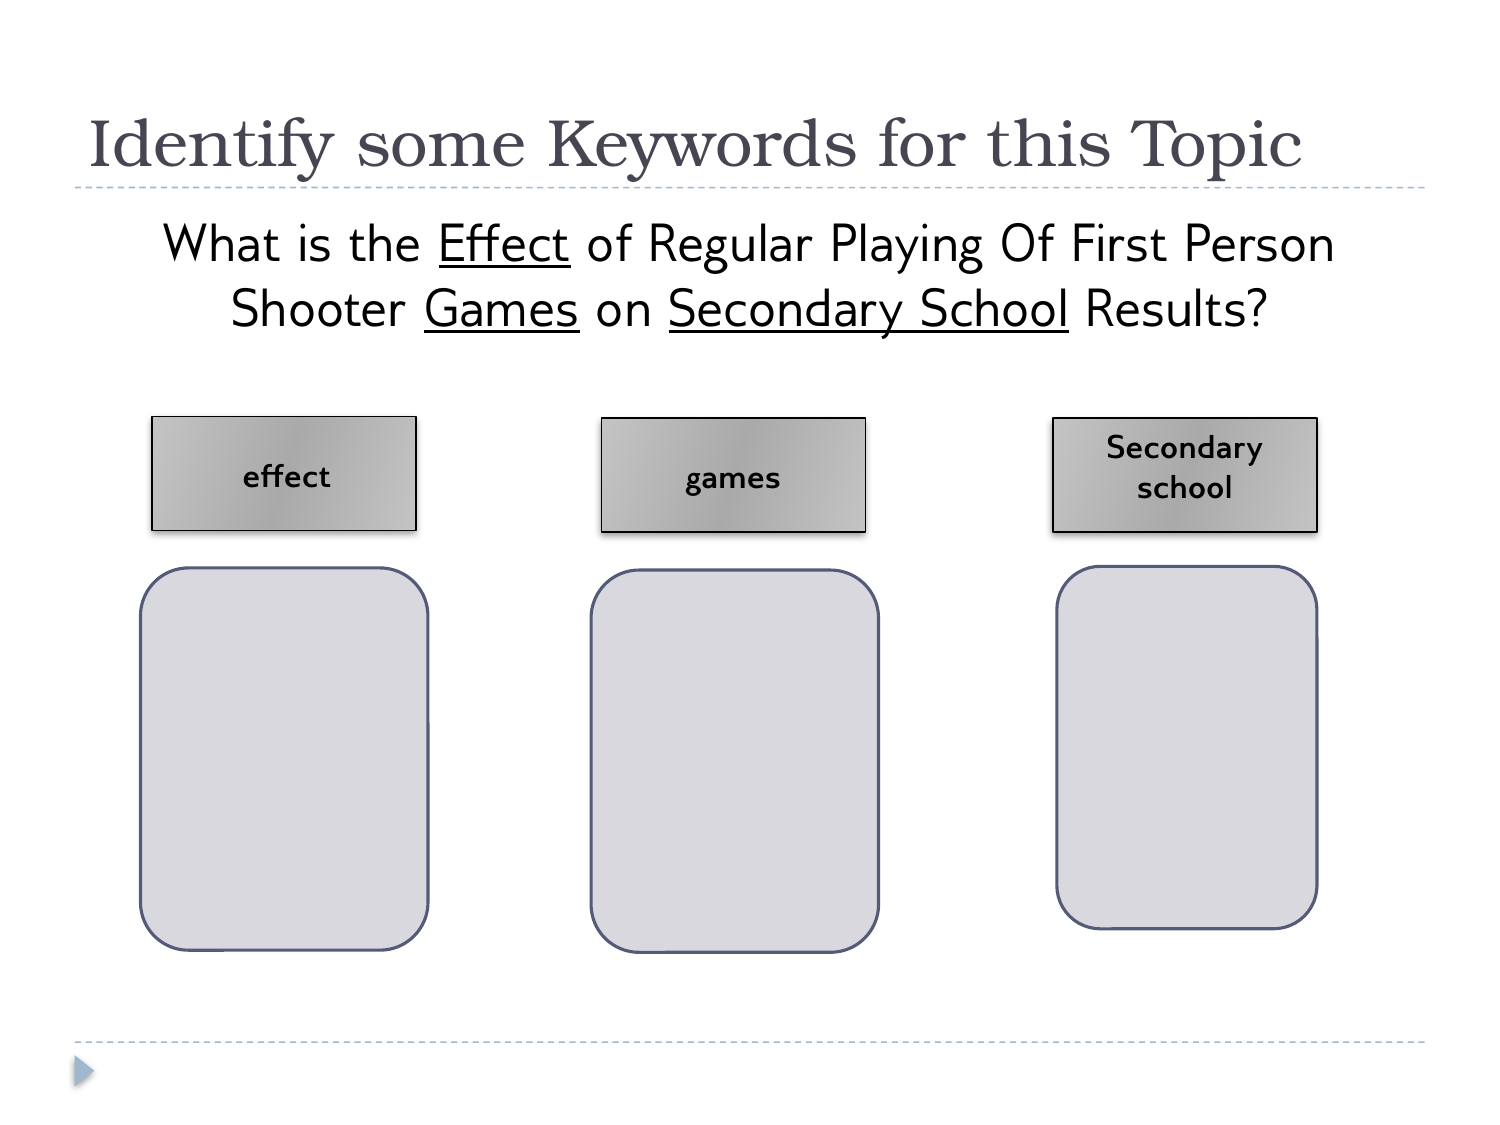

# Identify some Keywords for this Topic
What is the Effect of Regular Playing Of First Person Shooter Games on Secondary School Results?

 effect

games
Secondary school